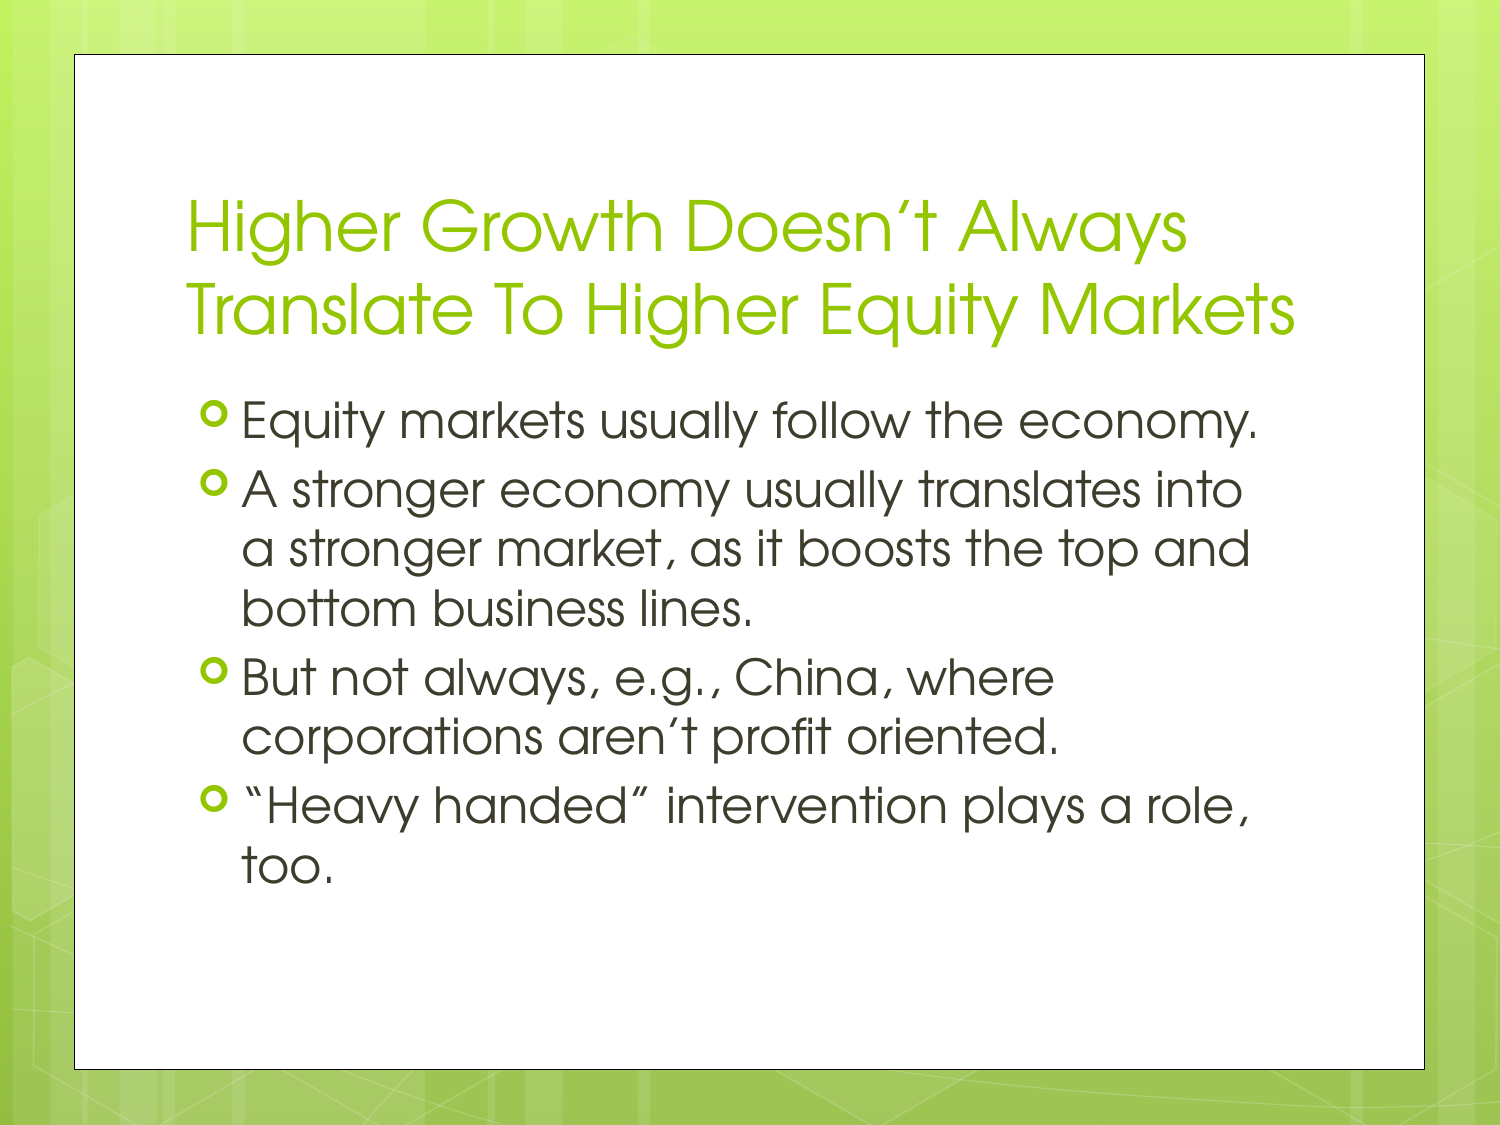

# Higher Growth Doesn’t Always Translate To Higher Equity Markets
Equity markets usually follow the economy.
A stronger economy usually translates into a stronger market, as it boosts the top and bottom business lines.
But not always, e.g., China, where corporations aren’t profit oriented.
“Heavy handed” intervention plays a role, too.